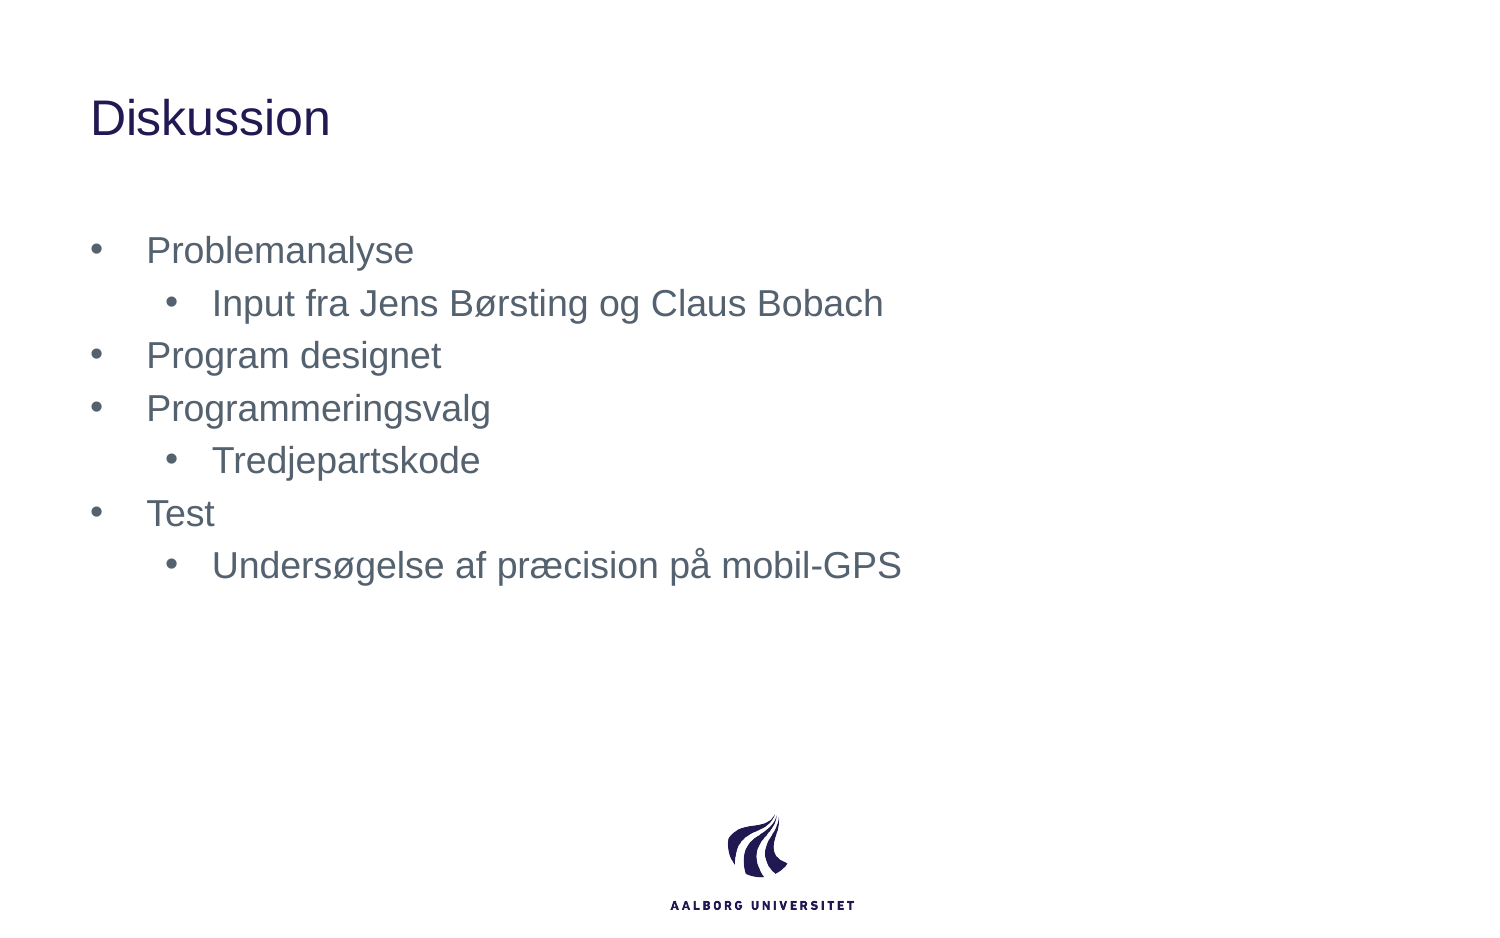

# Diskussion
Problemanalyse
Input fra Jens Børsting og Claus Bobach
Program designet
Programmeringsvalg
Tredjepartskode
Test
Undersøgelse af præcision på mobil-GPS